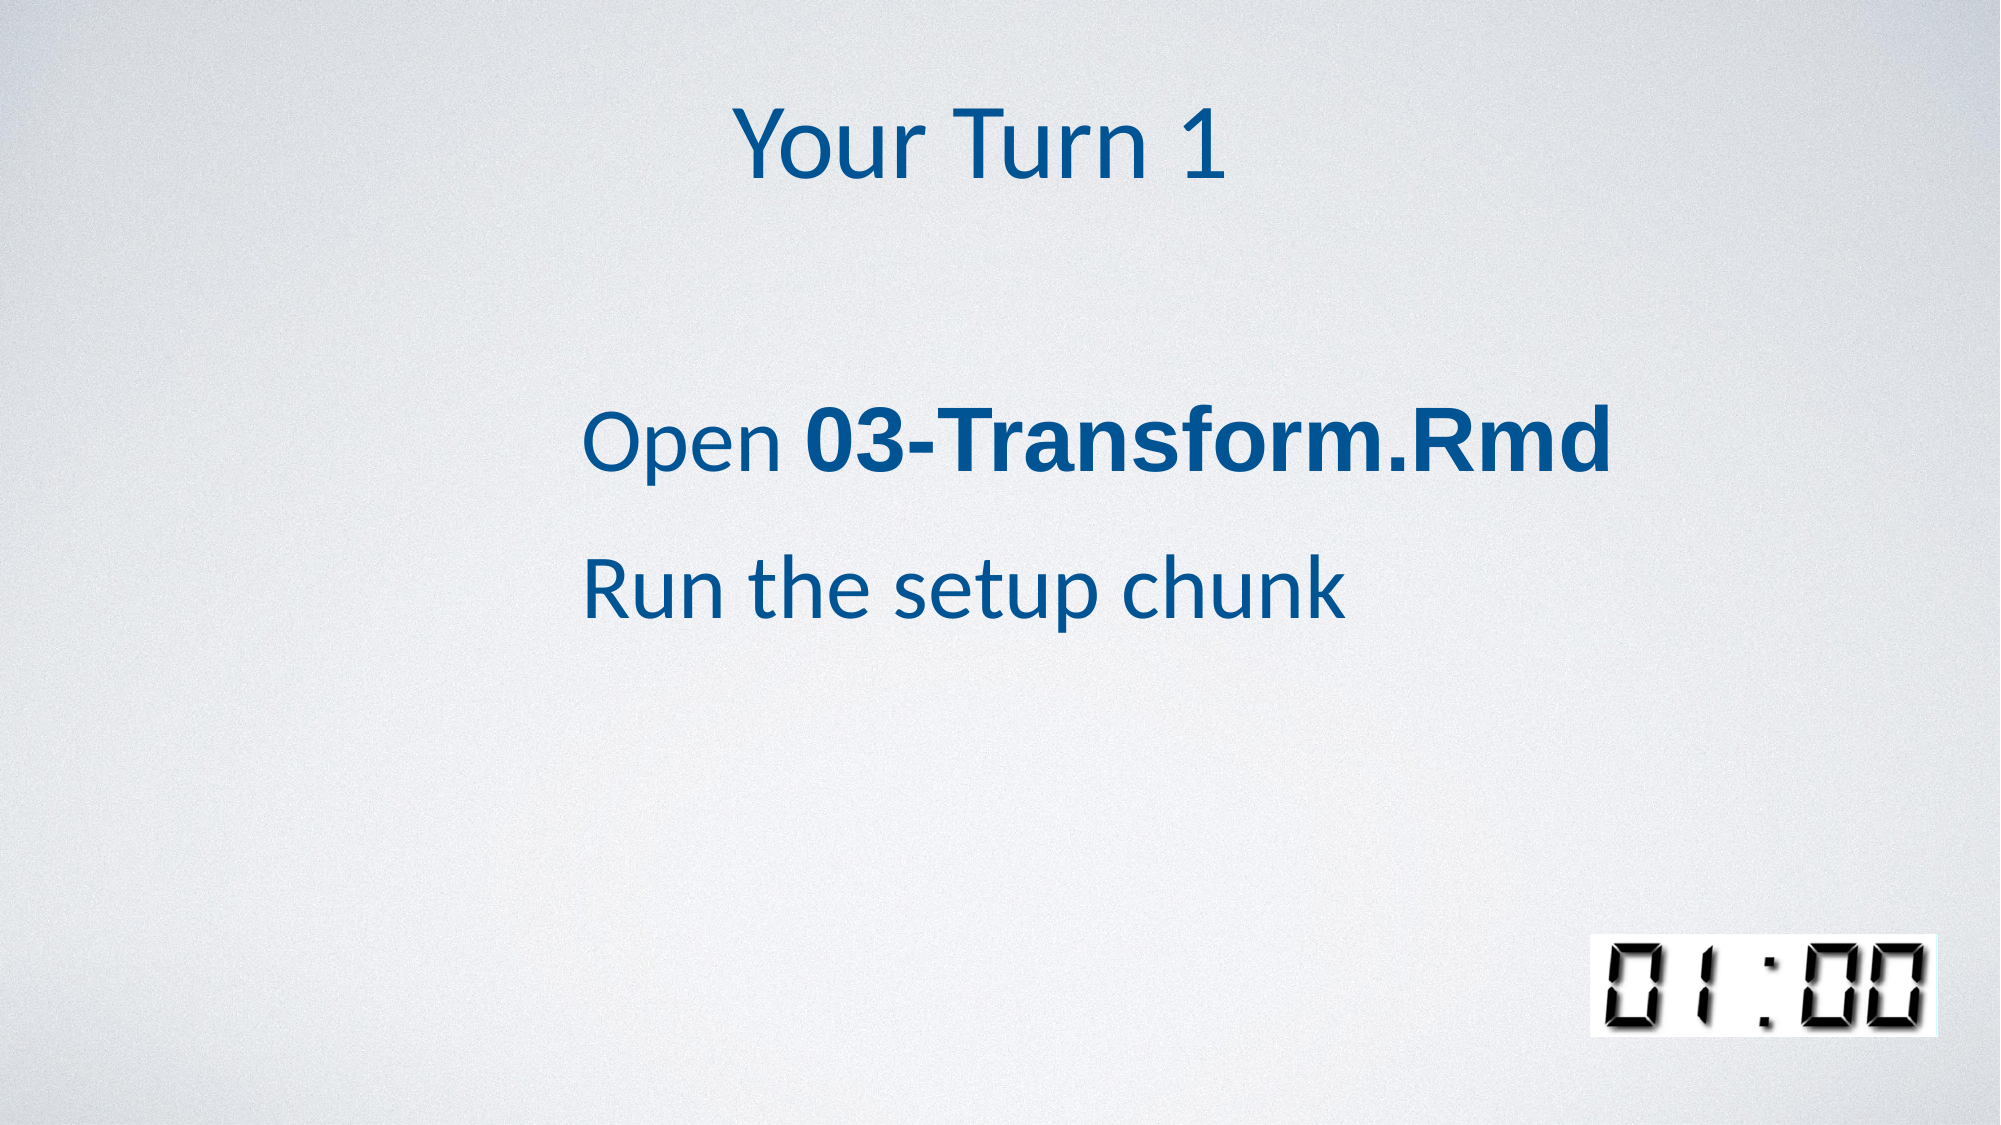

Your Turn 1
Open 03-Transform.Rmd Run the setup chunk